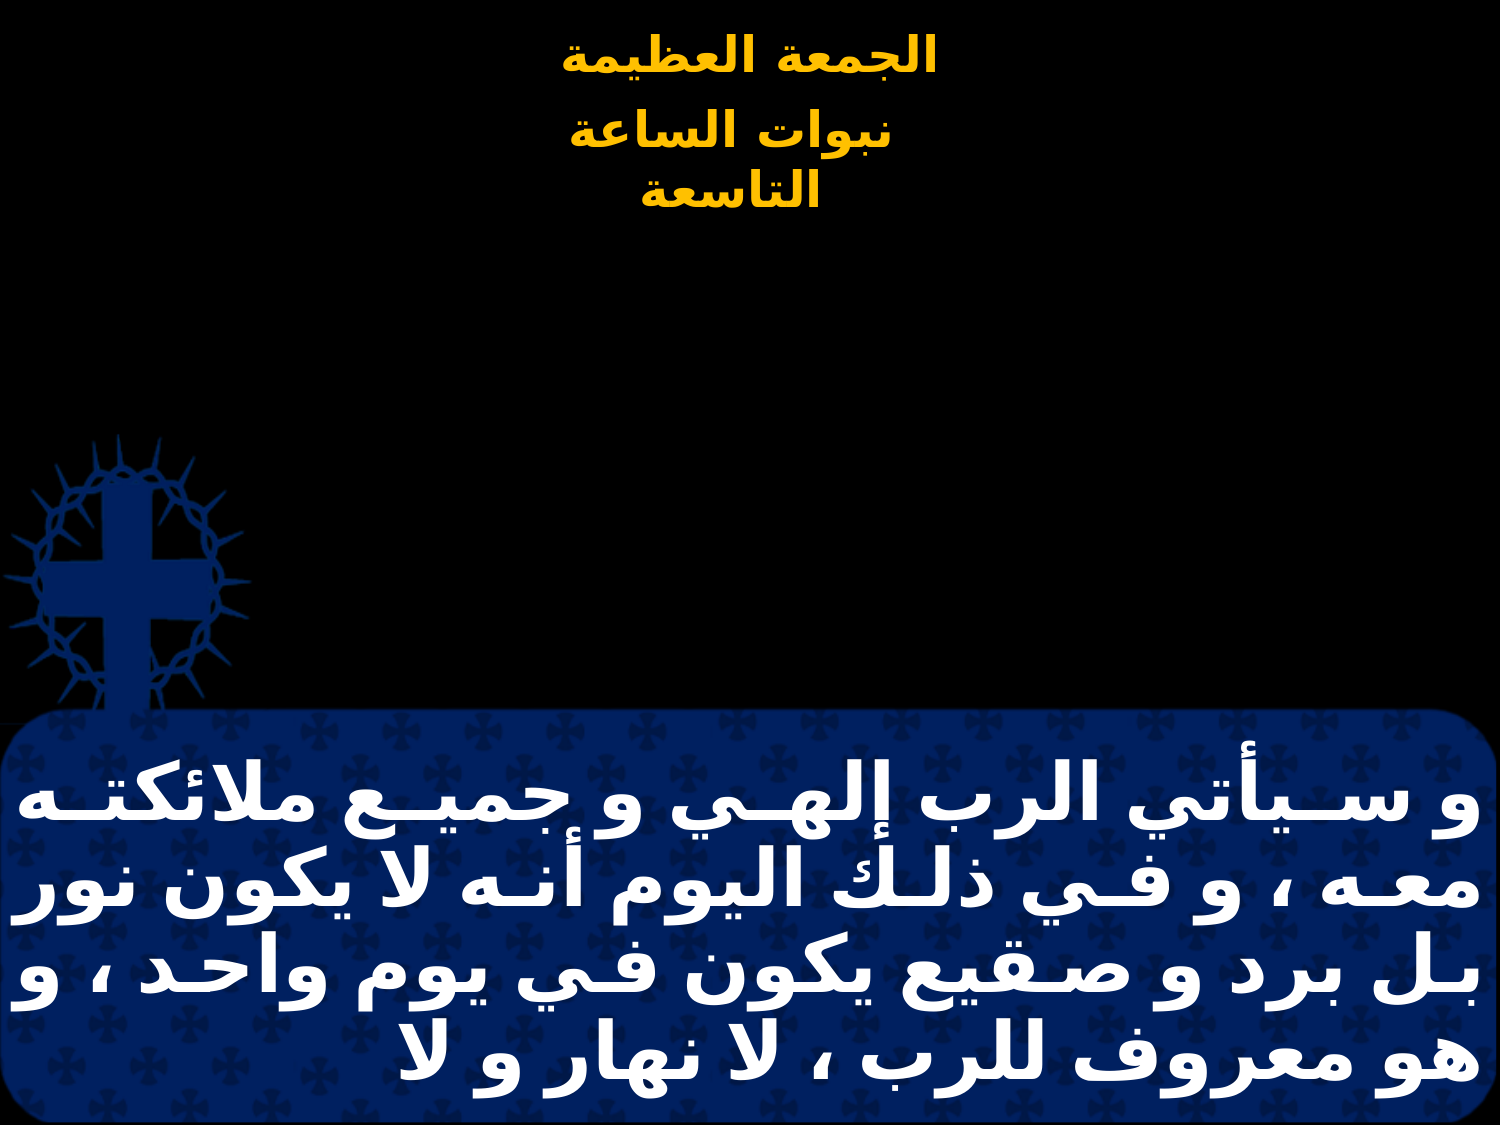

# و سيأتي الرب إلهي و جميع ملائكته معه ، و في ذلك اليوم أنه لا يكون نور بل برد و صقيع يكون في يوم واحد ، و هو معروف للرب ، لا نهار و لا